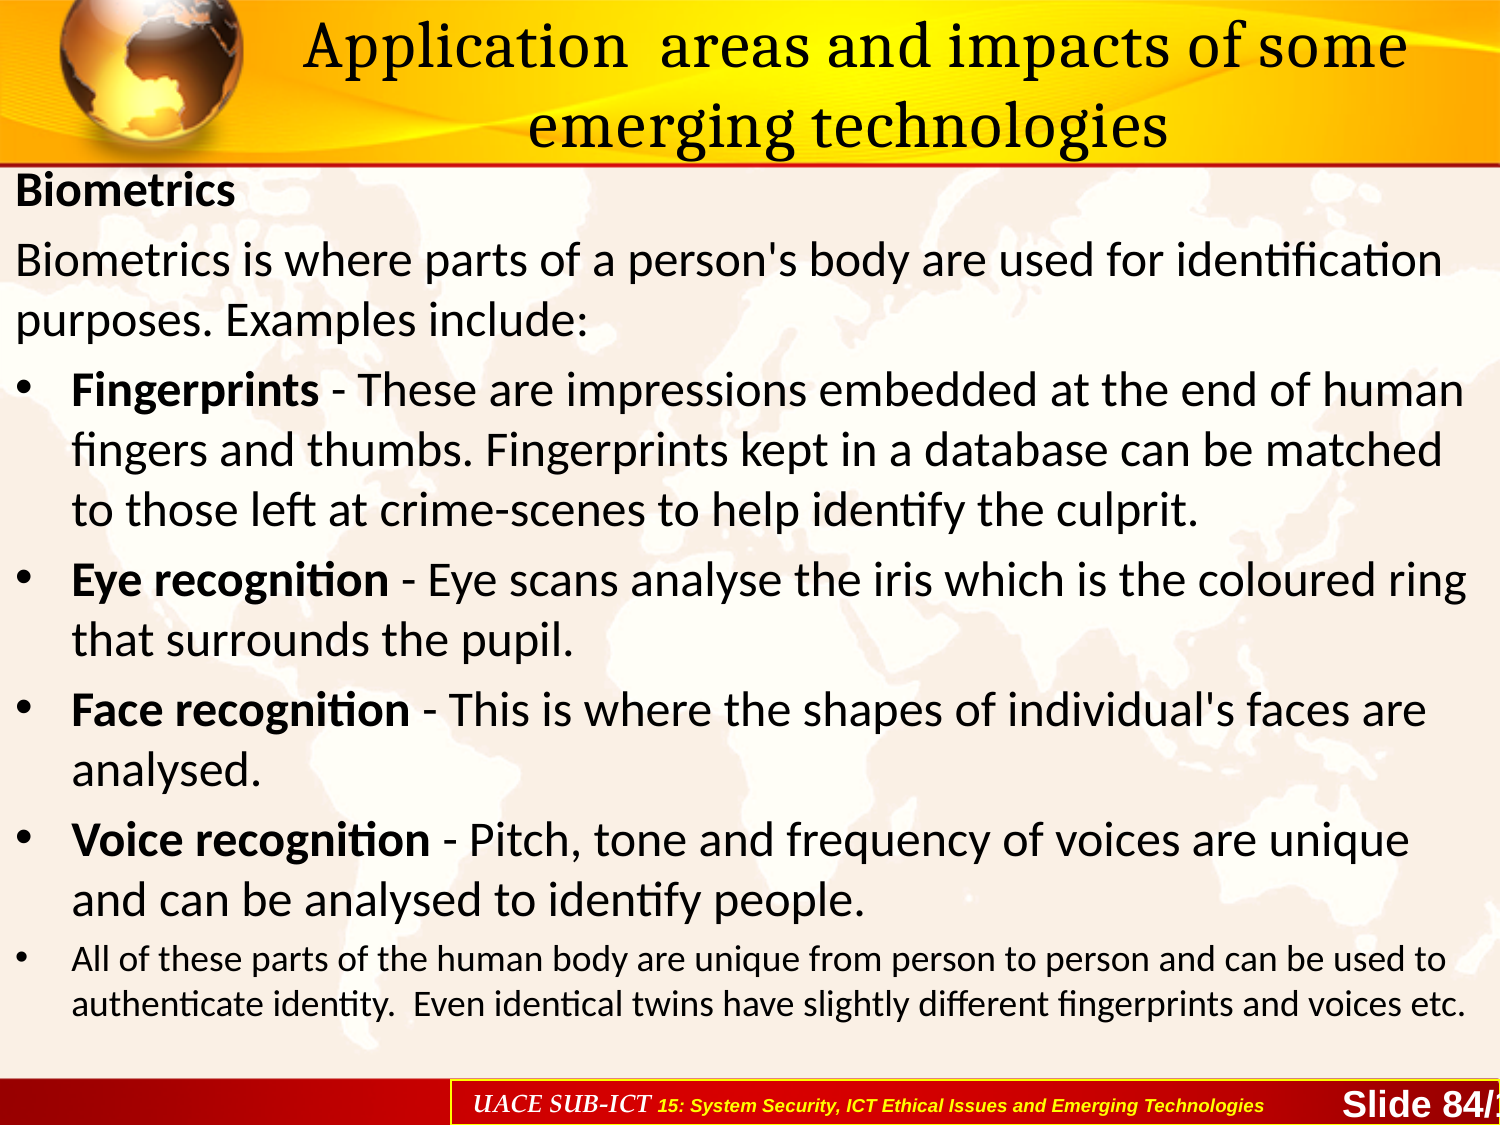

# Application  areas and impacts of some emerging technologies
Biometrics
Biometrics is where parts of a person's body are used for identification purposes. Examples include:
Fingerprints - These are impressions embedded at the end of human fingers and thumbs. Fingerprints kept in a database can be matched to those left at crime-scenes to help identify the culprit.
Eye recognition - Eye scans analyse the iris which is the coloured ring that surrounds the pupil.
Face recognition - This is where the shapes of individual's faces are analysed.
Voice recognition - Pitch, tone and frequency of voices are unique and can be analysed to identify people.
All of these parts of the human body are unique from person to person and can be used to authenticate identity.  Even identical twins have slightly different fingerprints and voices etc.